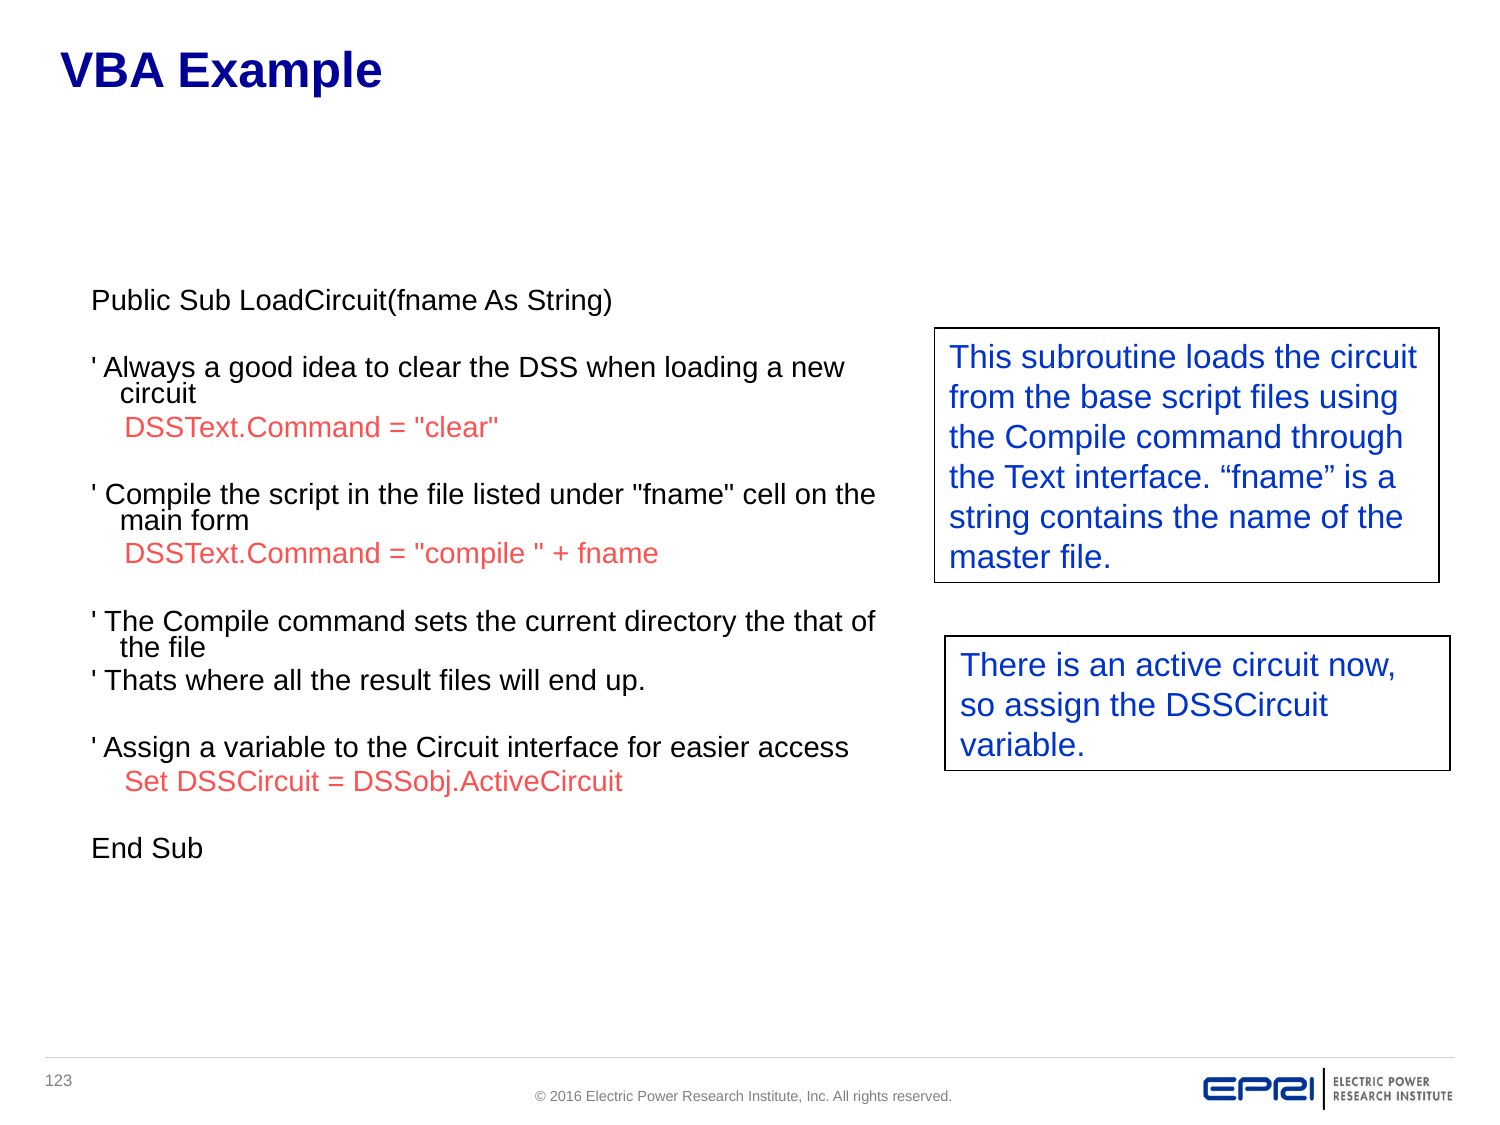

# VBA Example

Public Sub LoadCircuit(fname As String)

' Always a good idea to clear the DSS when loading a new circuit
    DSSText.Command = "clear"

' Compile the script in the file listed under "fname" cell on the main form
    DSSText.Command = "compile " + fname

' The Compile command sets the current directory the that of the file
' Thats where all the result files will end up.

' Assign a variable to the Circuit interface for easier access
    Set DSSCircuit = DSSobj.ActiveCircuit

End Sub

This subroutine loads the circuit from the base script files using the Compile command through the Text interface. “fname” is a string contains the name of the master file.
There is an active circuit now, so assign the DSSCircuit variable.